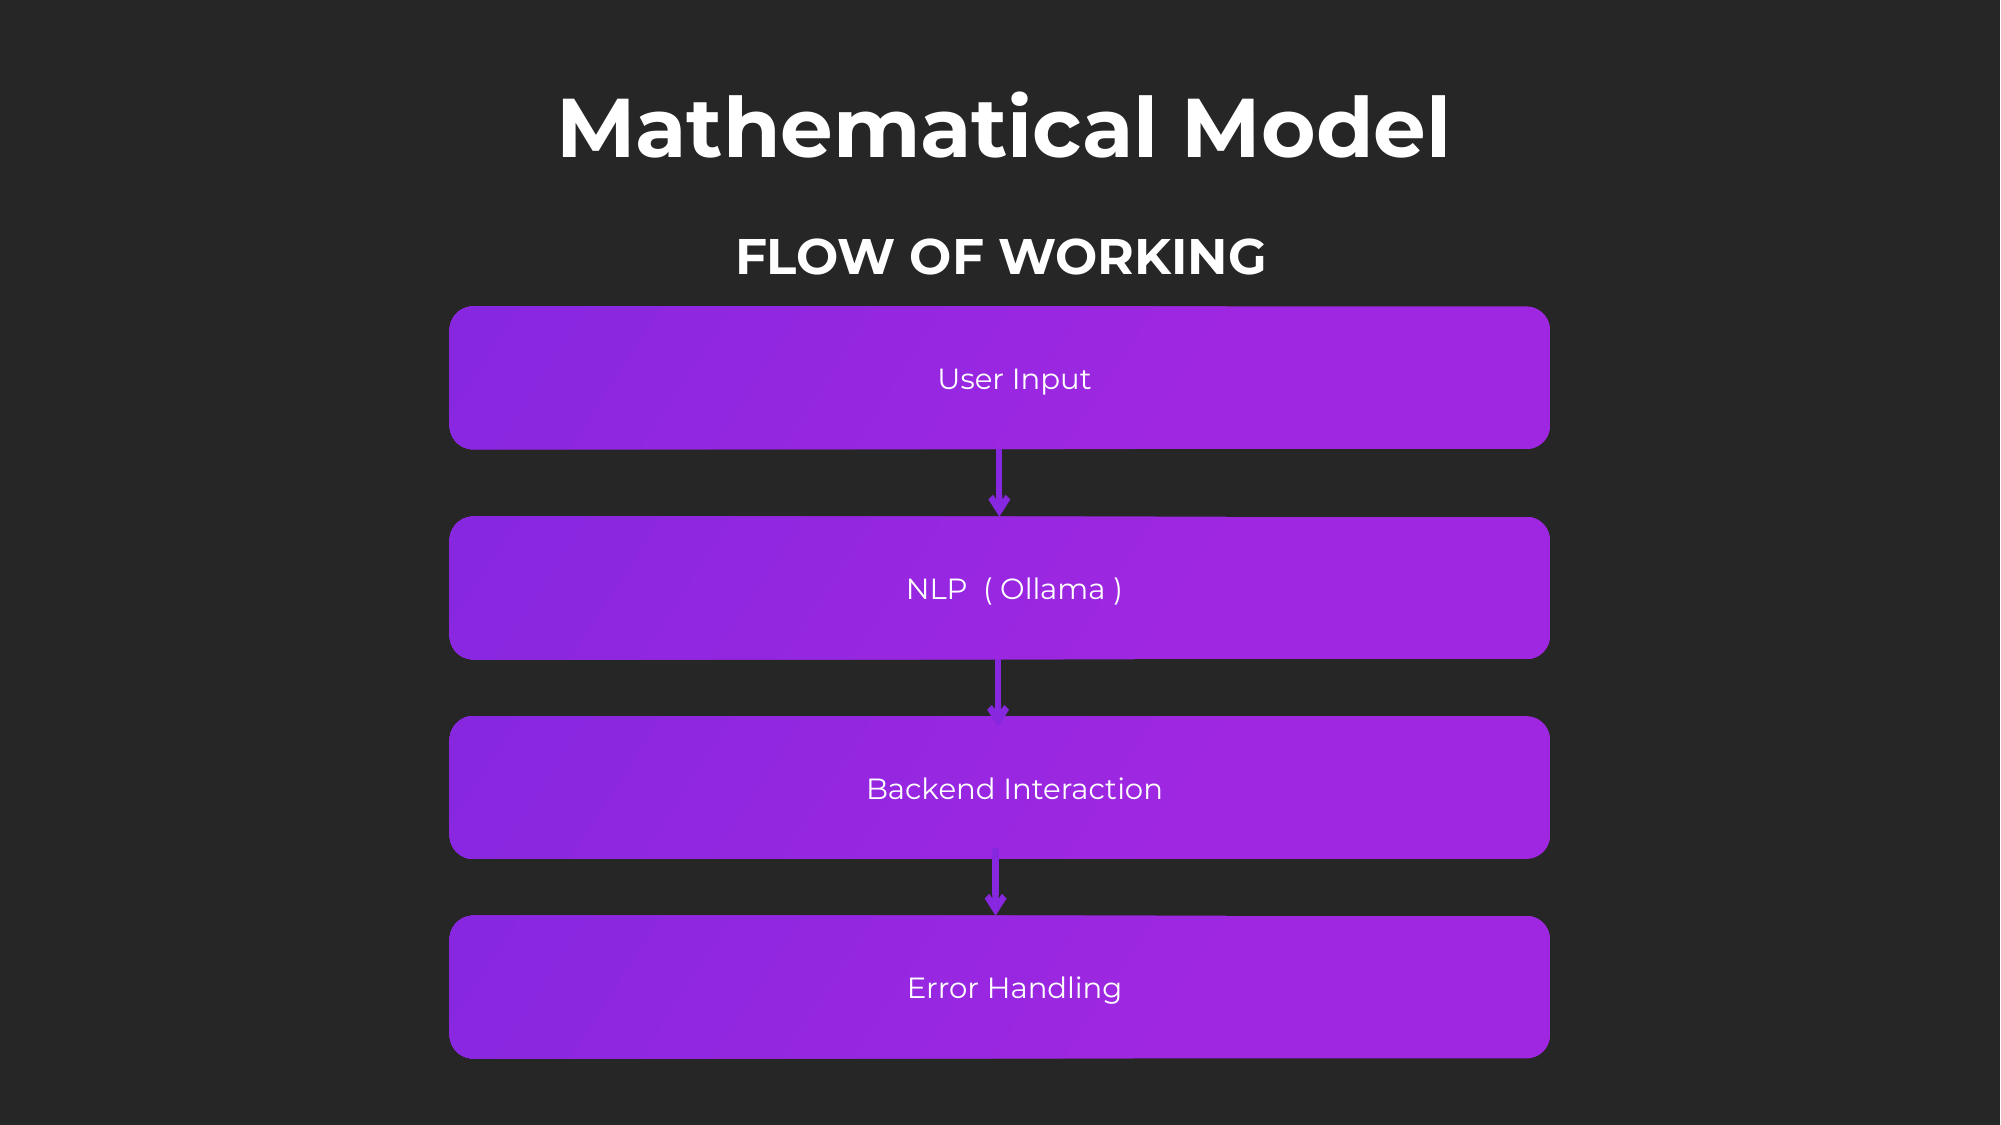

Mathematical Model
FLOW OF WORKING
User Input
NLP  ( Ollama )
Backend Interaction
Error Handling